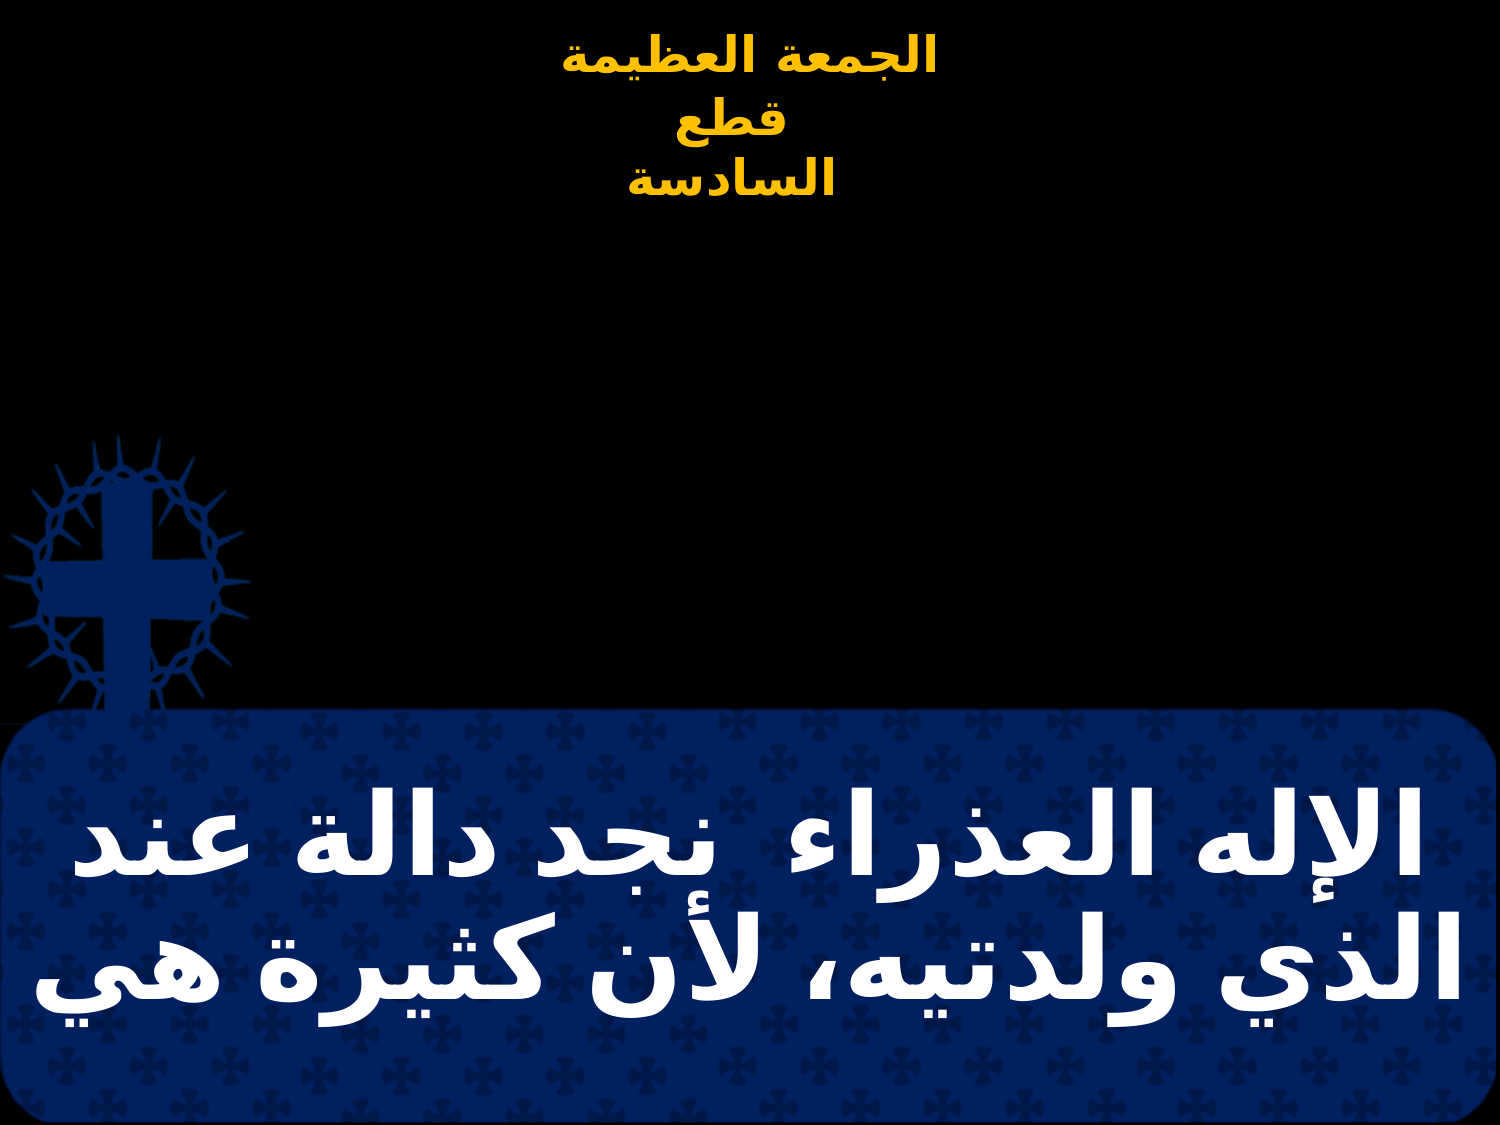

الإله العذراء  نجد دالة عند
الذي ولدتيه، لأن كثيرة هي